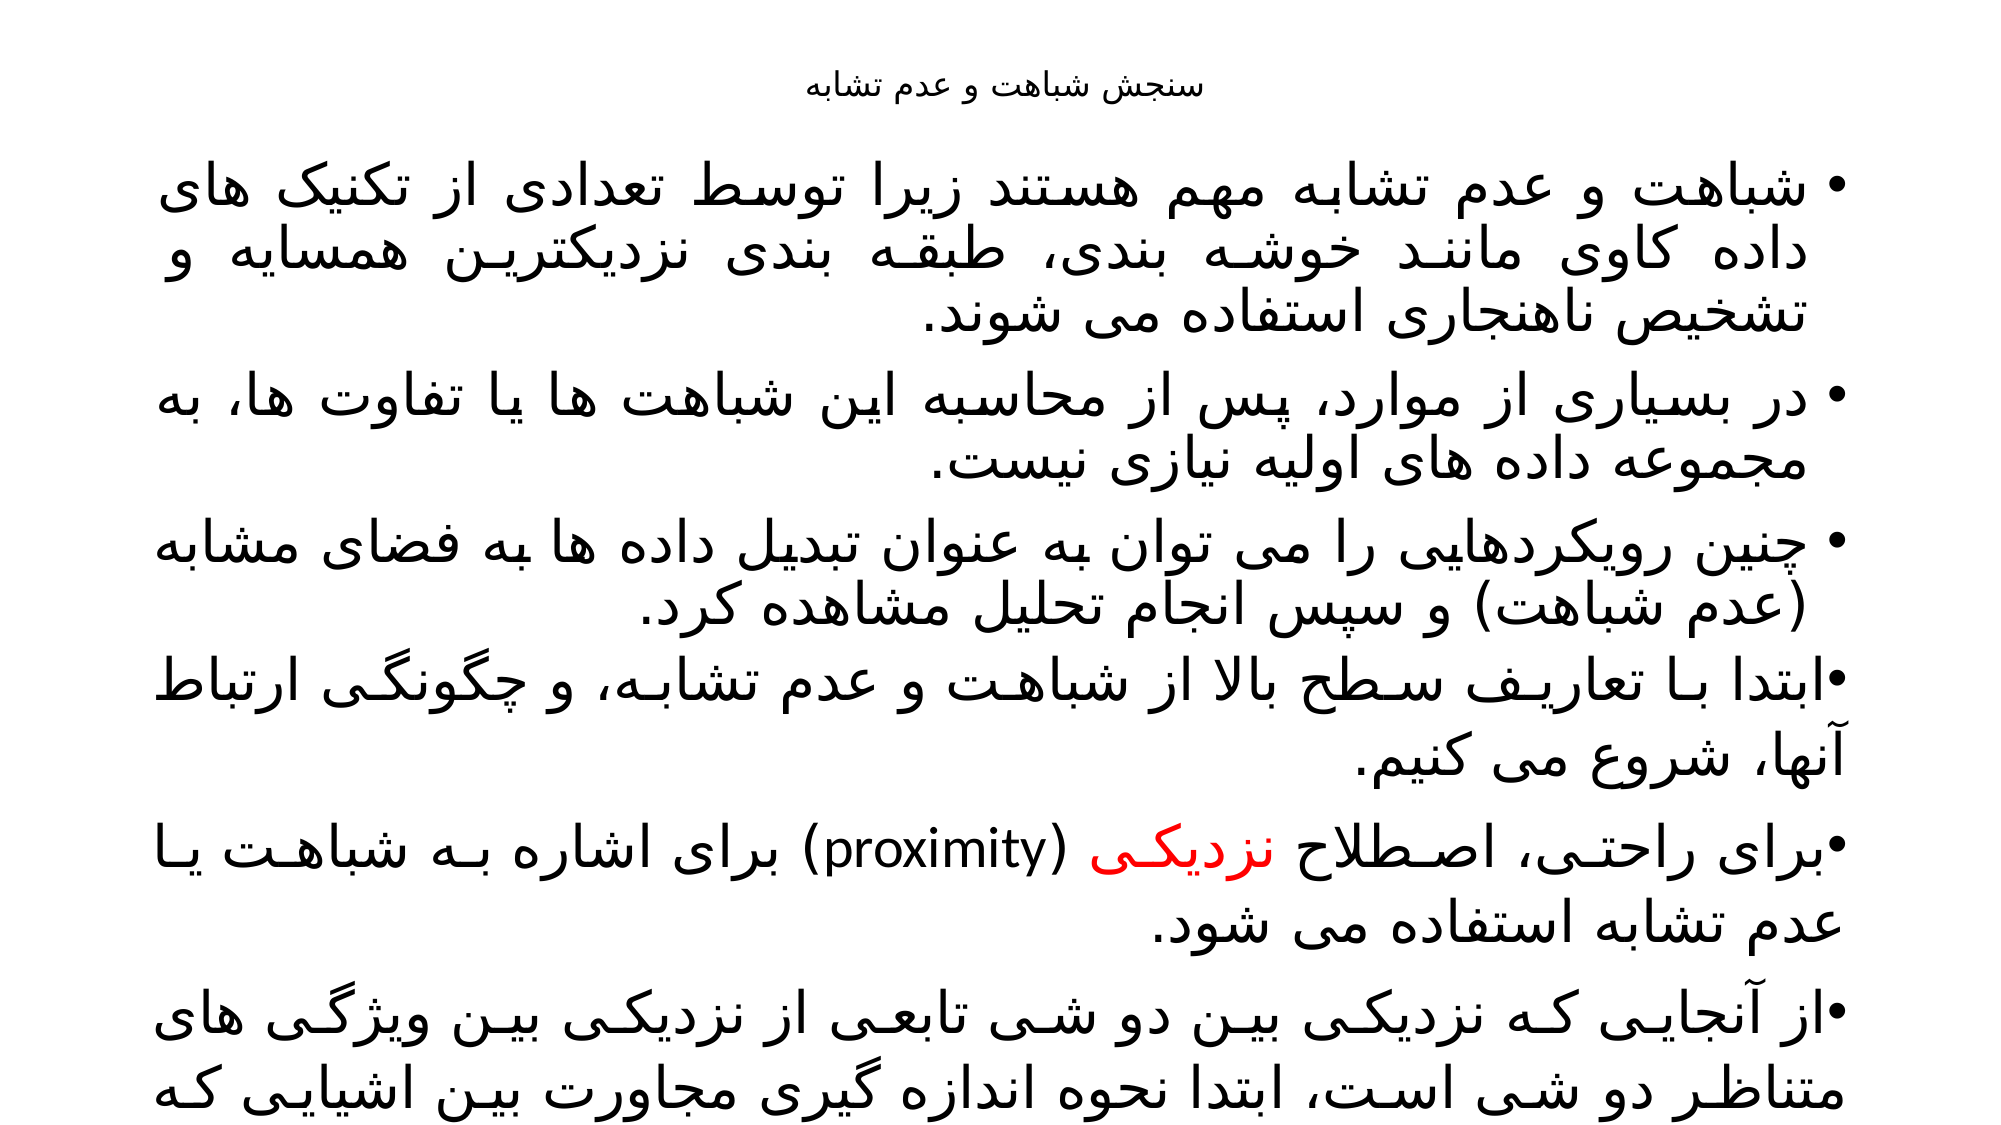

# سنجش شباهت و عدم تشابه
شباهت و عدم تشابه مهم هستند زیرا توسط تعدادی از تکنیک های داده کاوی مانند خوشه بندی، طبقه بندی نزدیکترین همسایه و تشخیص ناهنجاری استفاده می شوند.
در بسیاری از موارد، پس از محاسبه این شباهت ها یا تفاوت ها، به مجموعه داده های اولیه نیازی نیست.
چنین رویکردهایی را می توان به عنوان تبدیل داده ها به فضای مشابه (عدم شباهت) و سپس انجام تحلیل مشاهده کرد.
ابتدا با تعاریف سطح بالا از شباهت و عدم تشابه، و چگونگی ارتباط آنها، شروع می کنیم.
برای راحتی، اصطلاح نزدیکی (proximity) برای اشاره به شباهت یا عدم تشابه استفاده می شود.
از آنجایی که نزدیکی بین دو شی تابعی از نزدیکی بین ویژگی های متناظر دو شی است، ابتدا نحوه اندازه گیری مجاورت بین اشیایی که فقط یک ویژگی دارند را شرح می دهیم.